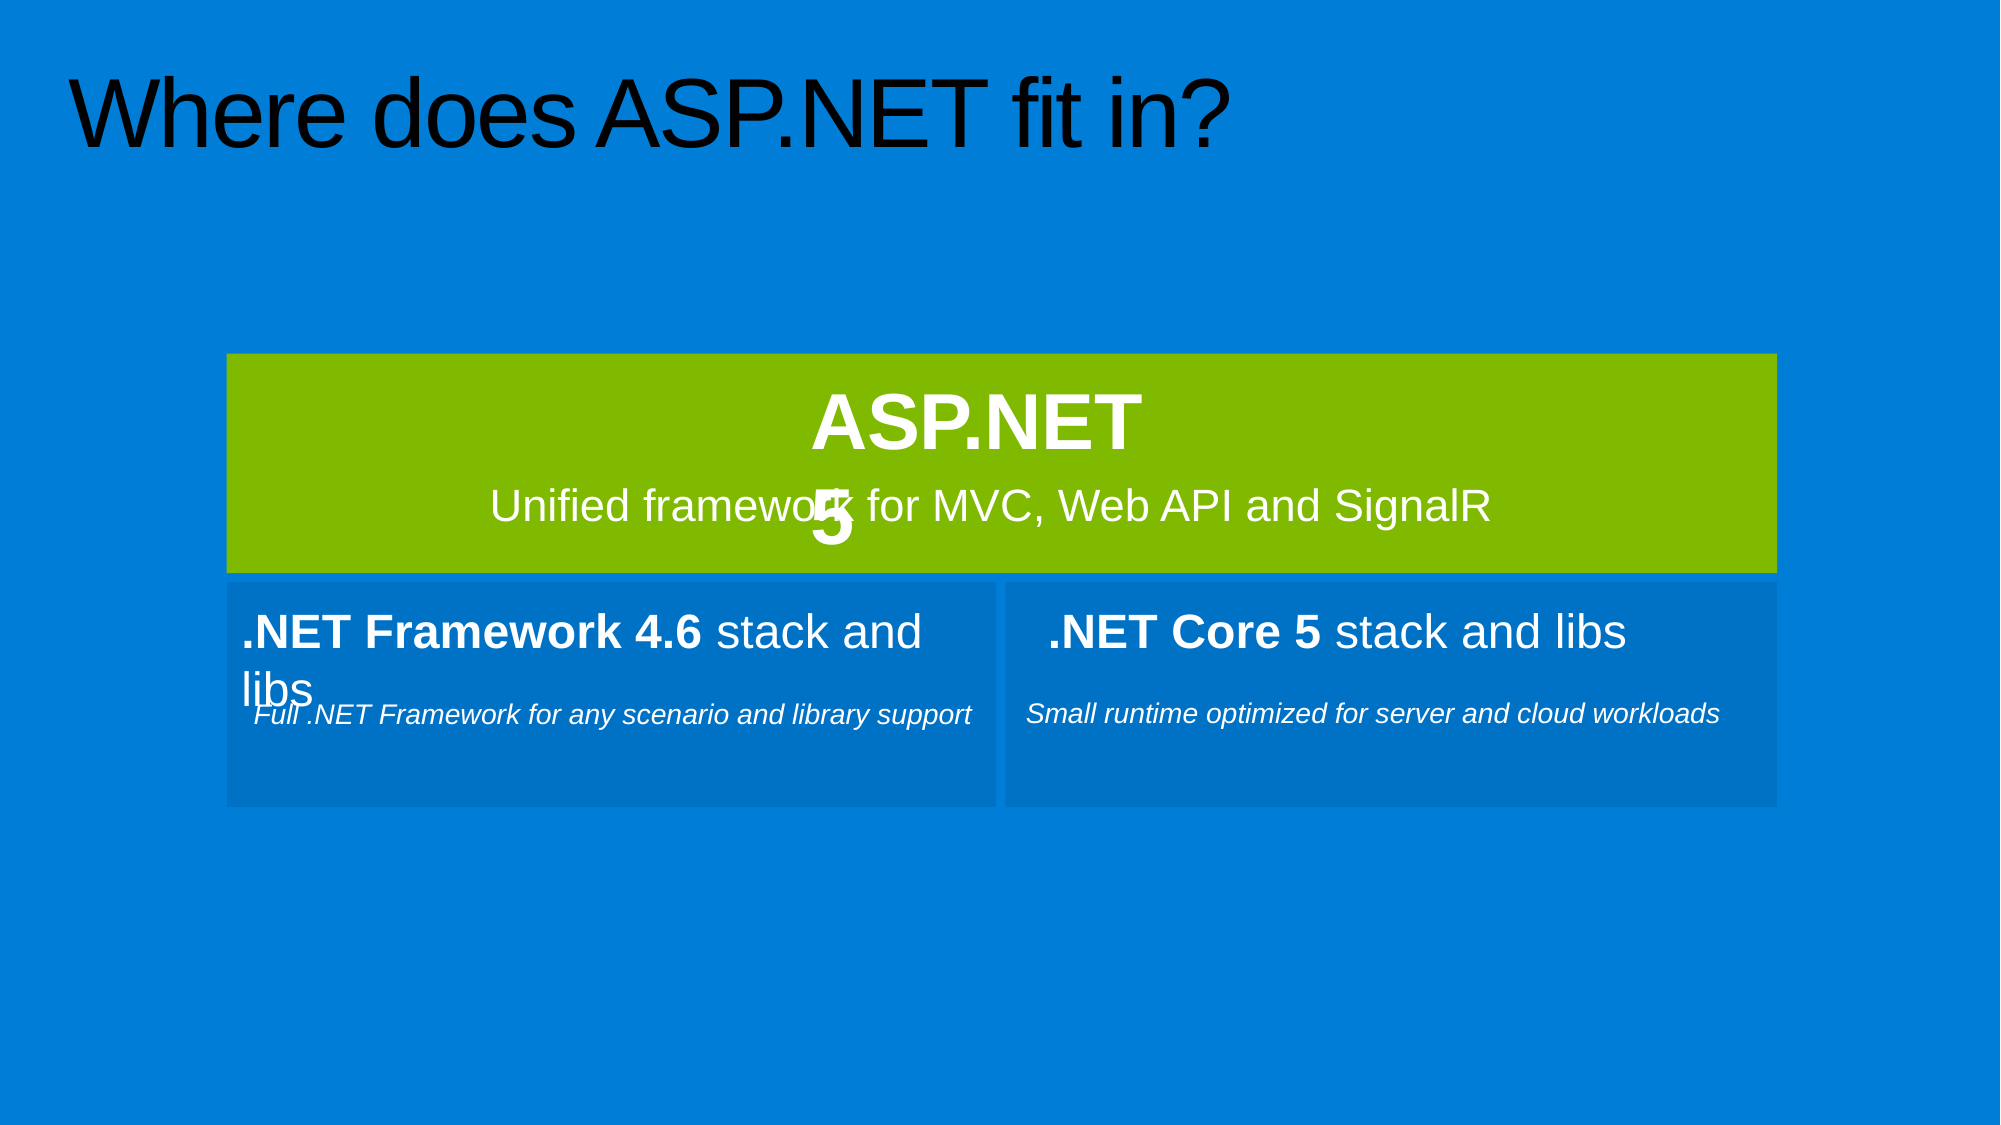

# Where does ASP.NET fit in?

ASP.NET 5
Unified framework for MVC, Web API and SignalR

.NET Framework 4.6 stack and libs
.NET Core 5 stack and libs
Small runtime optimized for server and cloud workloads
 Full .NET Framework for any scenario and library support